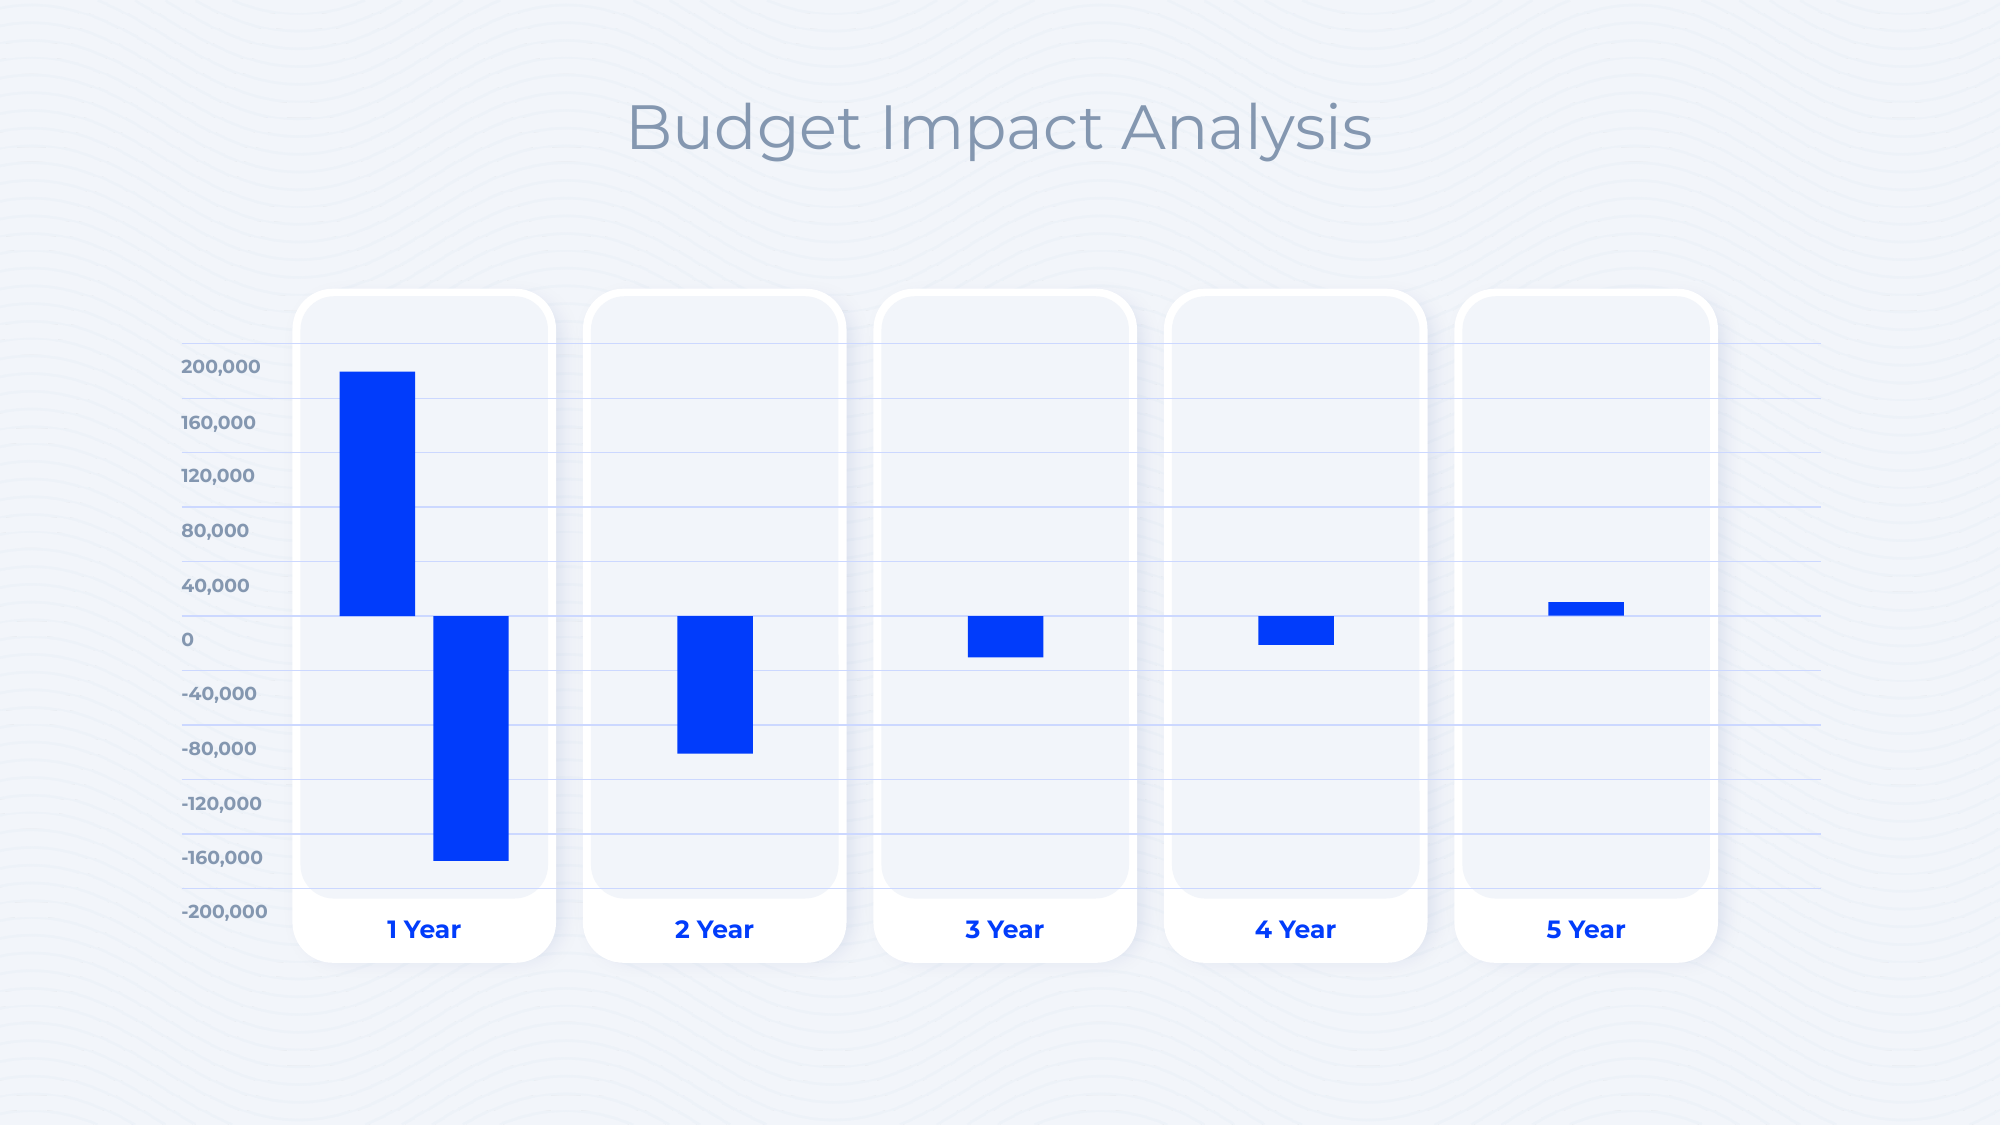

Budget Impact Analysis
1 Year
2 Year
3 Year
4 Year
5 Year

|  |
| --- |
|  |
|  |
|  |
|  |
|  |
|  |
|  |
|  |
|  |
200,000

160,000
120,000
80,000
40,000

0
-40,000
-80,000
-120,000
-160,000
-200,000